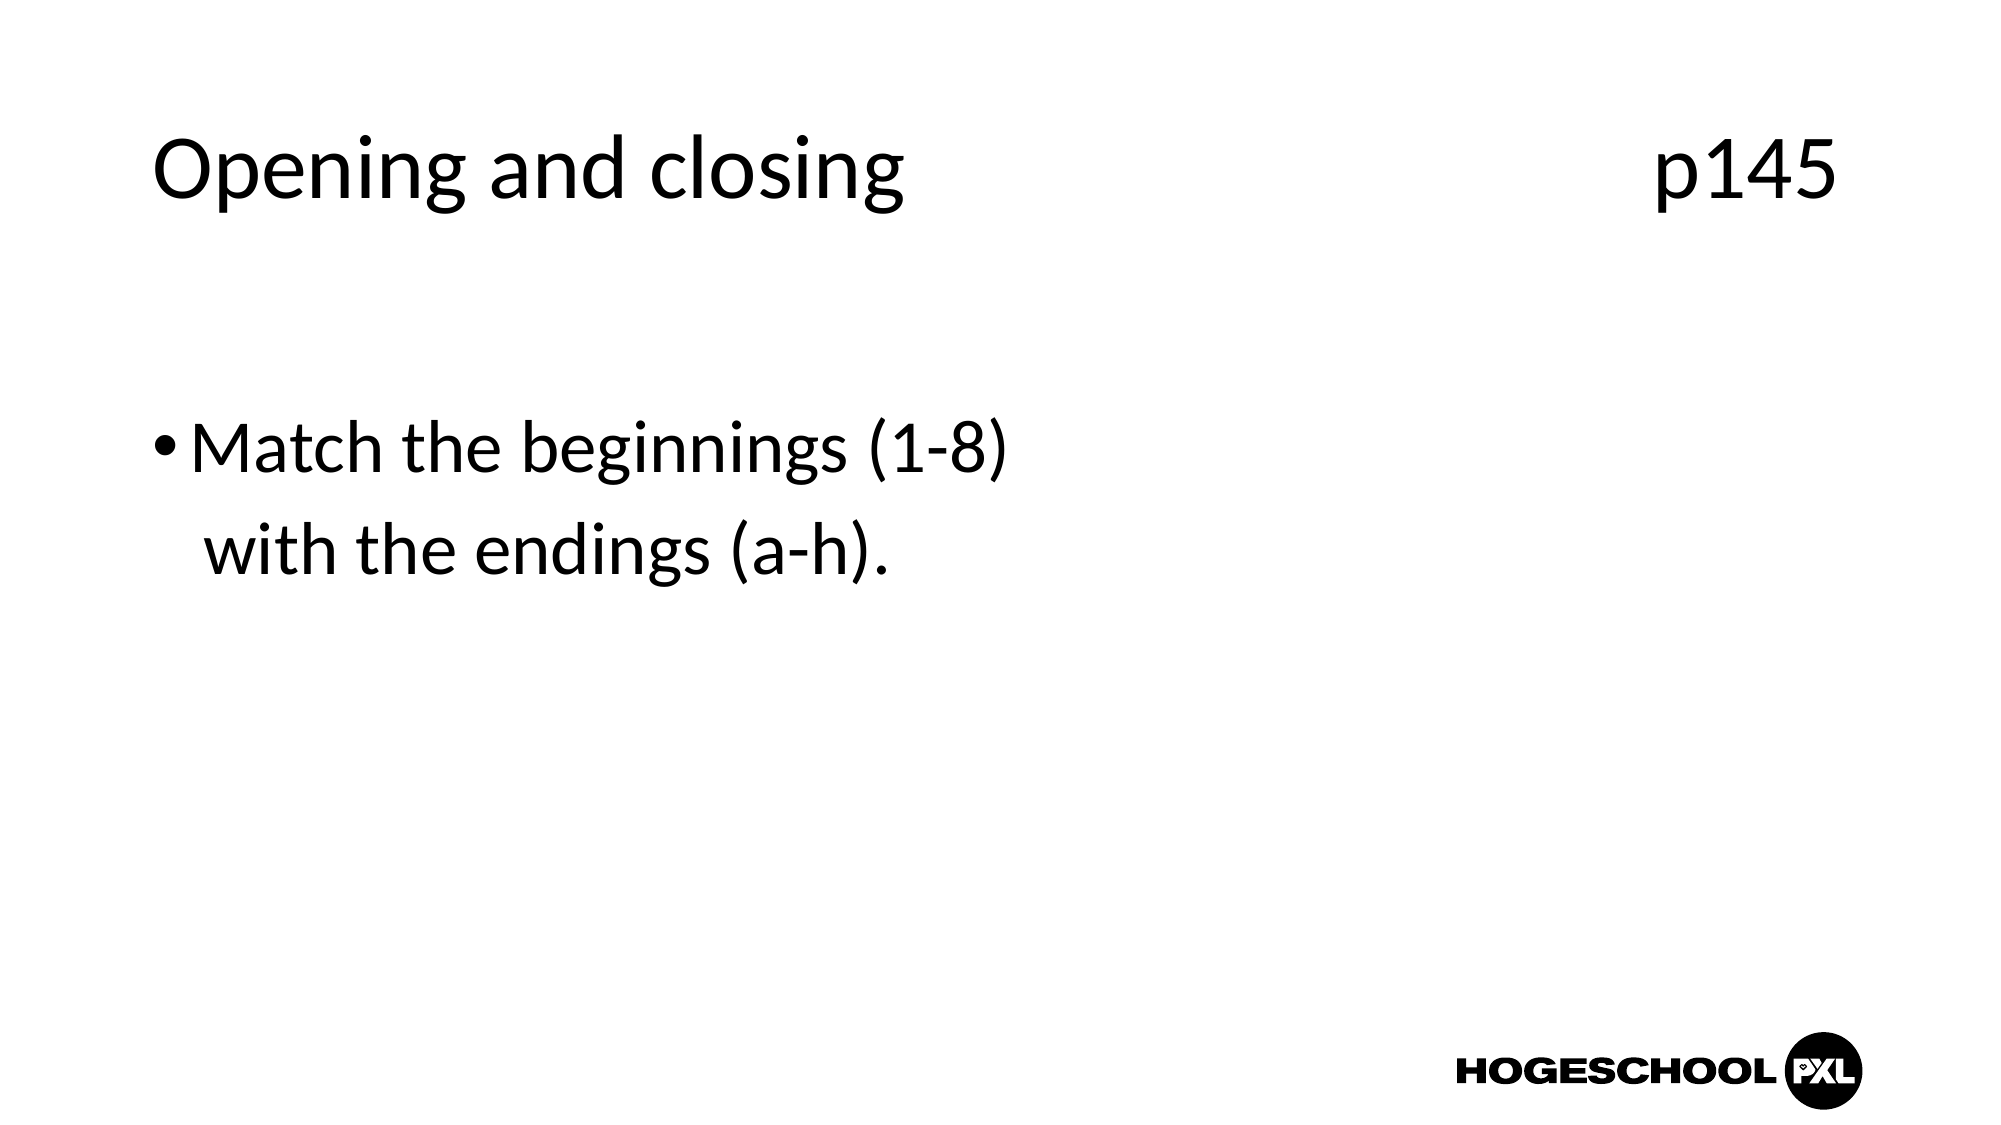

# Opening and closing					p145

Match the beginnings (1-8)
   with the endings (a-h).